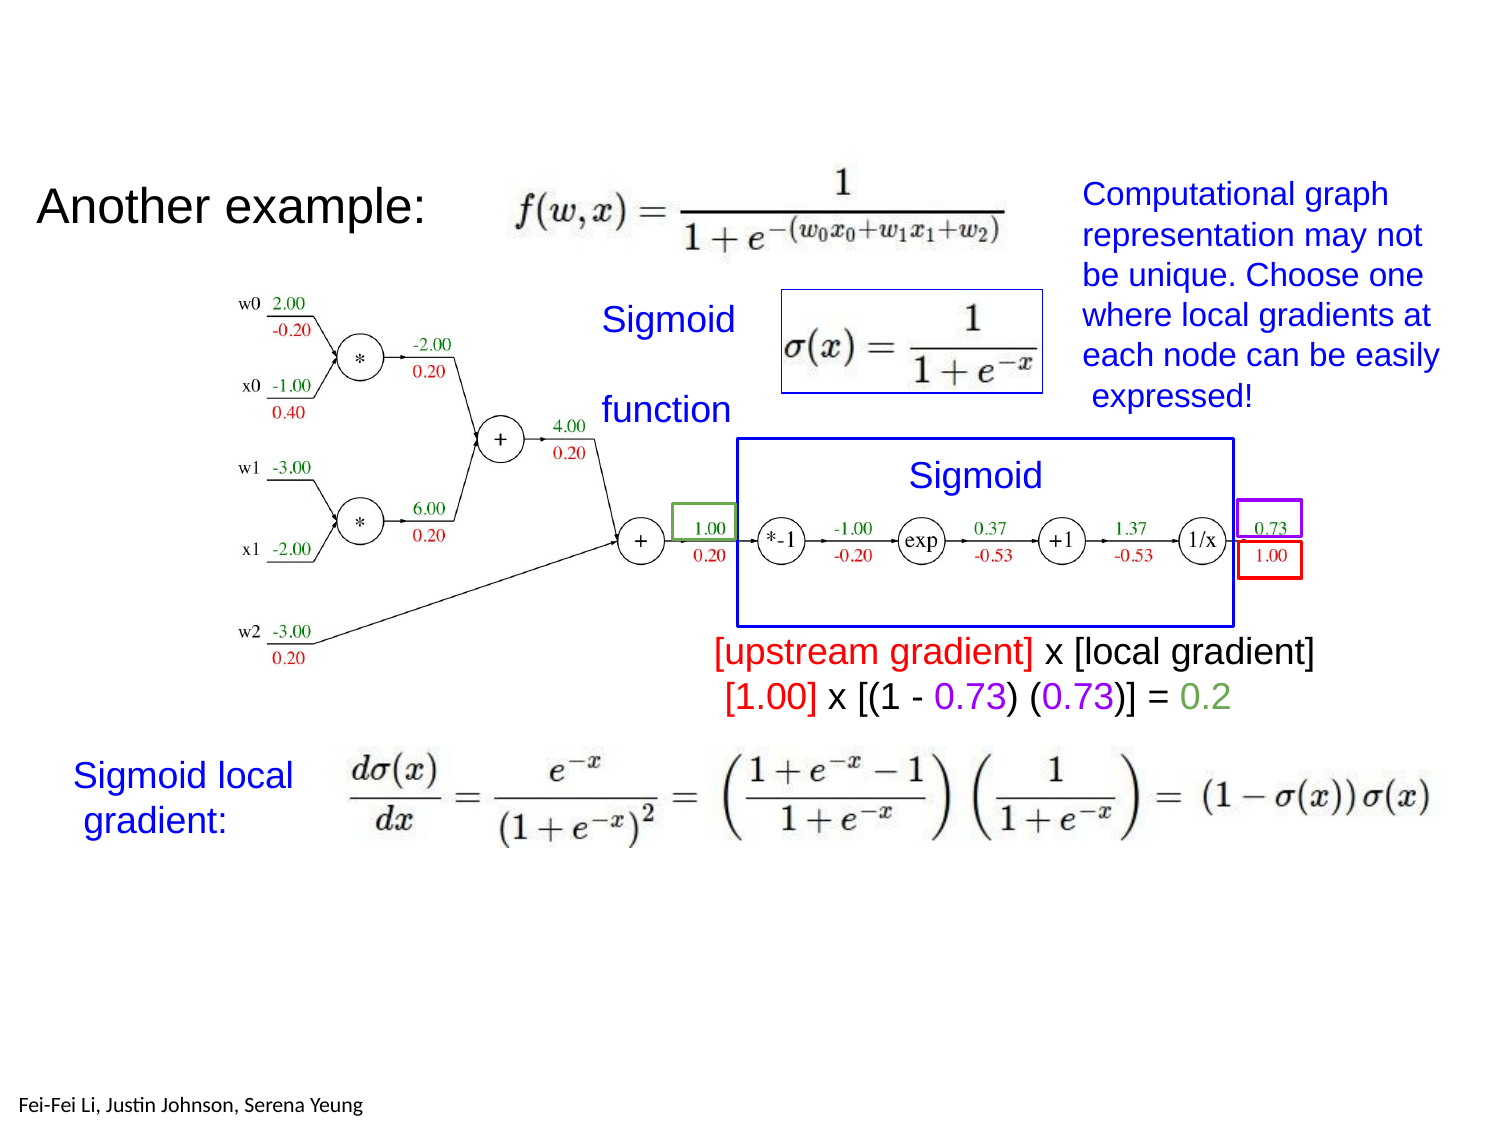

# Another example:
Computational graph  representation may not  be unique. Choose one  where local gradients at  each node can be easily  expressed!

Sigmoid  function
Sigmoid
[upstream gradient] x [local gradient]  [1.00] x [(1 - 0.73) (0.73)] = 0.2

Sigmoid local  gradient:
Fei-Fei Li, Justin Johnson, Serena Yeung